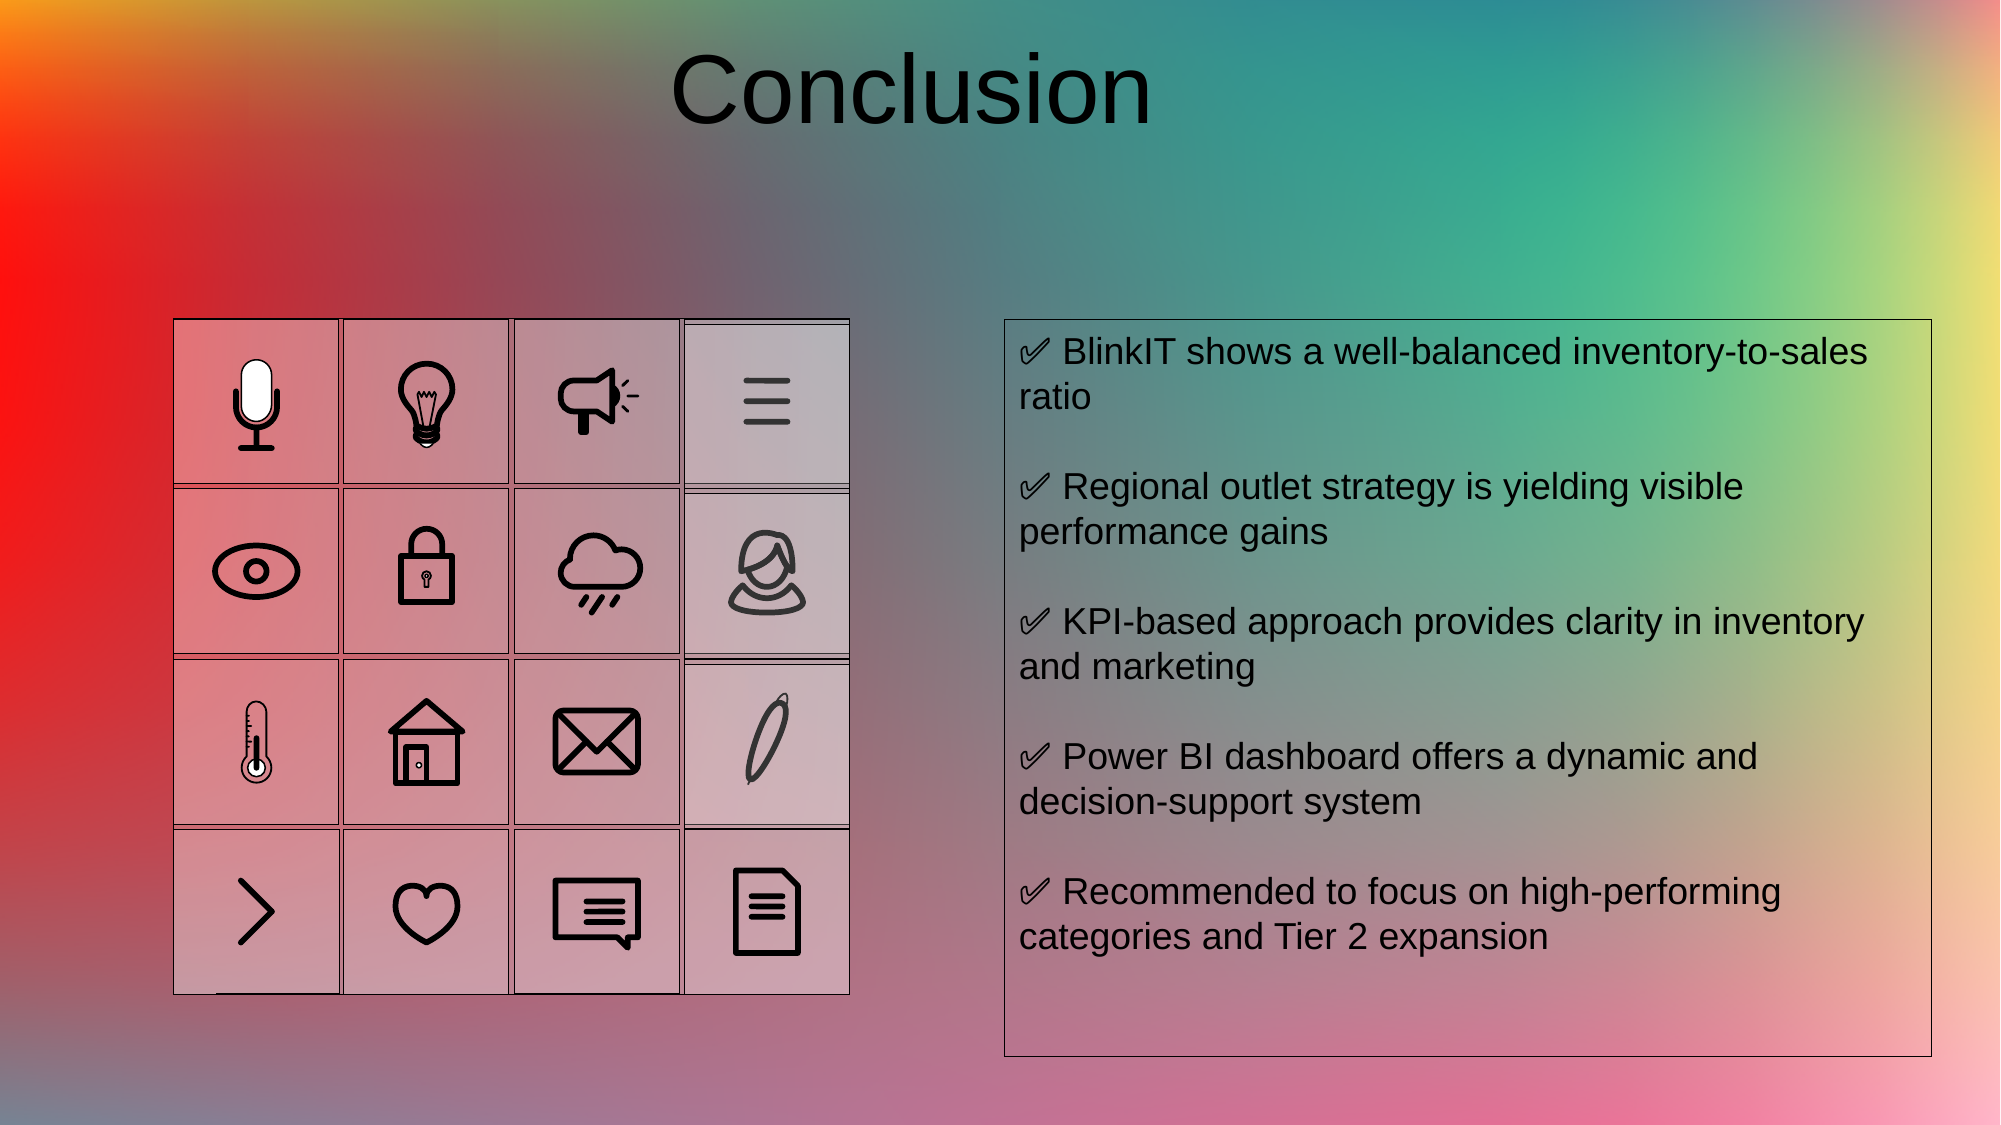

Conclusion

✅ BlinkIT shows a well-balanced inventory-to-sales ratio

✅ Regional outlet strategy is yielding visible performance gains

✅ KPI-based approach provides clarity in inventory and marketing

✅ Power BI dashboard offers a dynamic and decision-support system

✅ Recommended to focus on high-performing categories and Tier 2 expansion